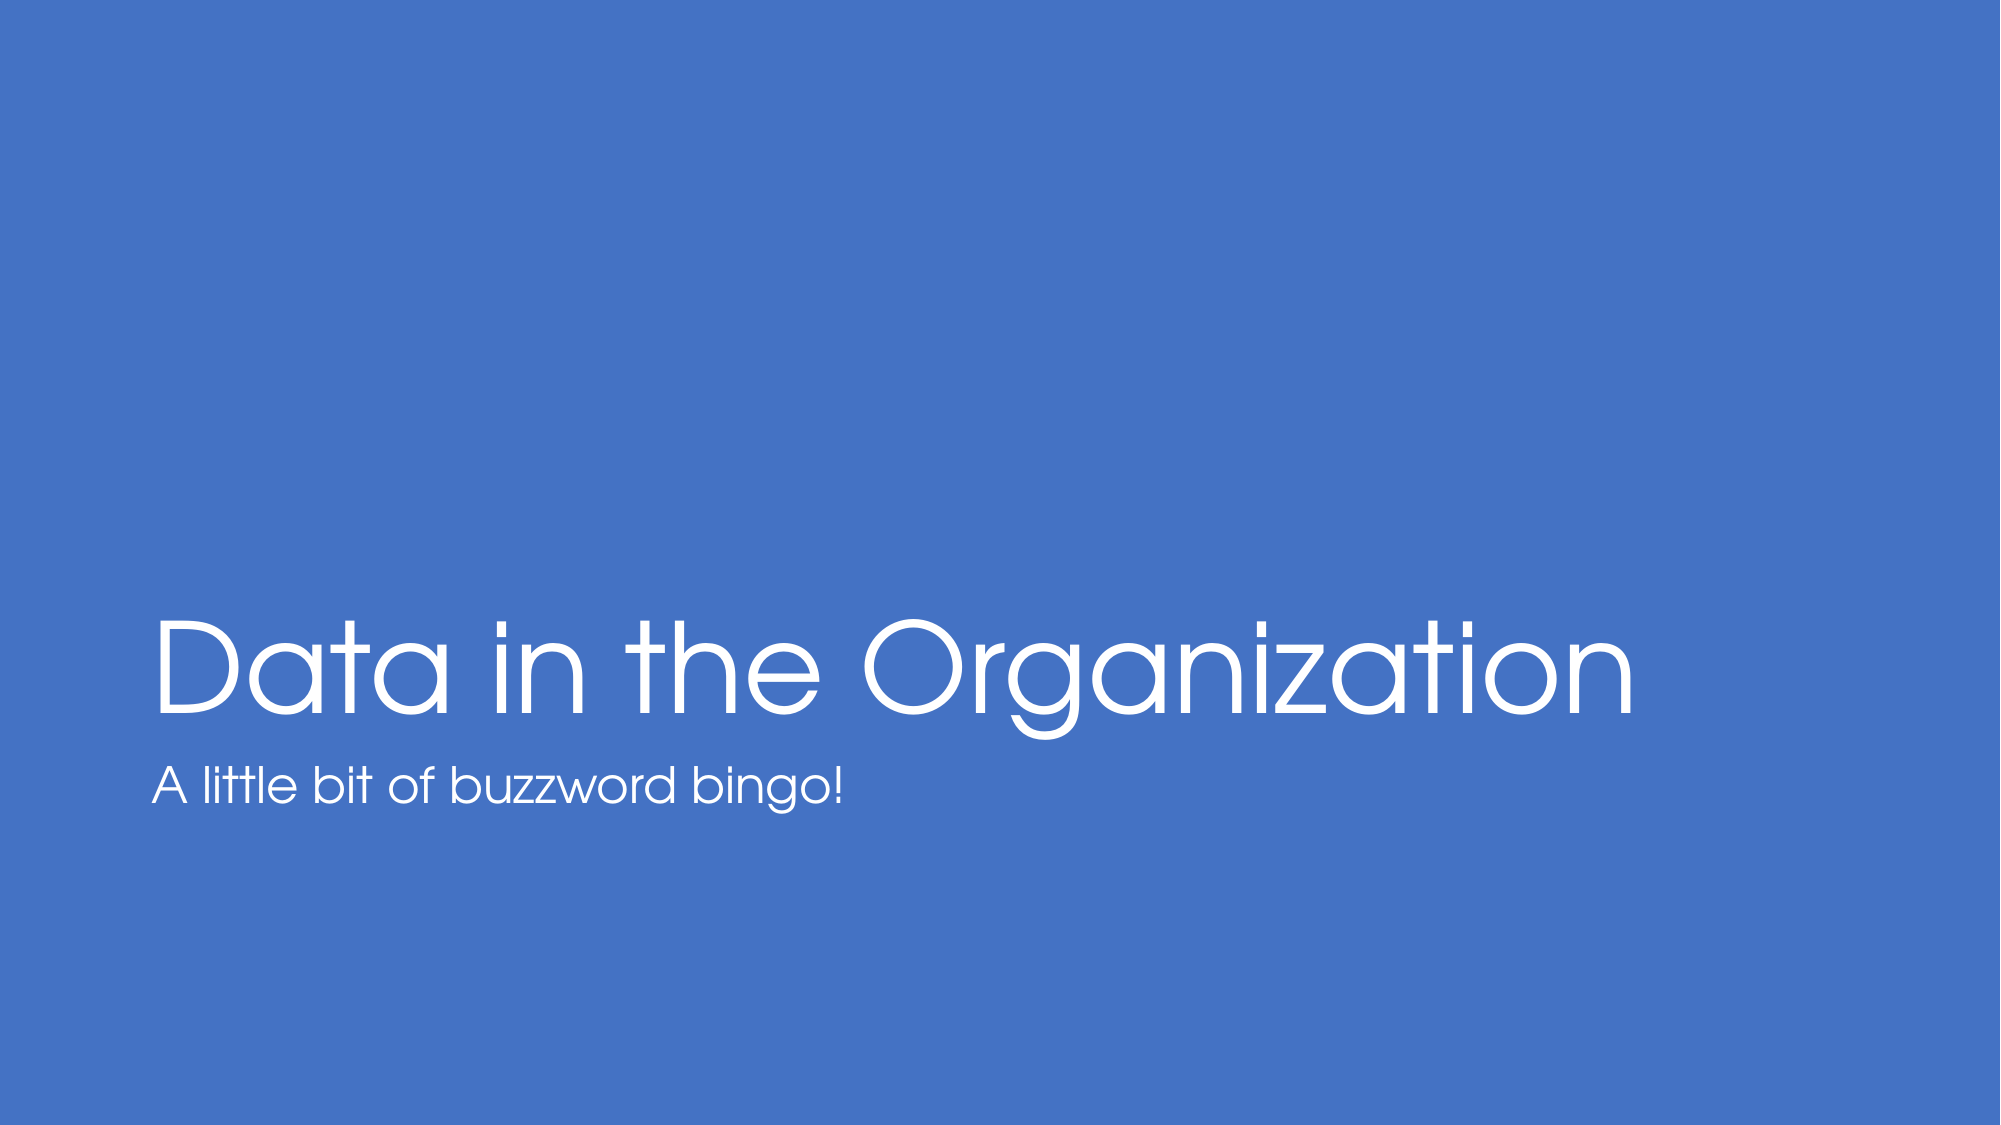

# Data in the Organization
A little bit of buzzword bingo!